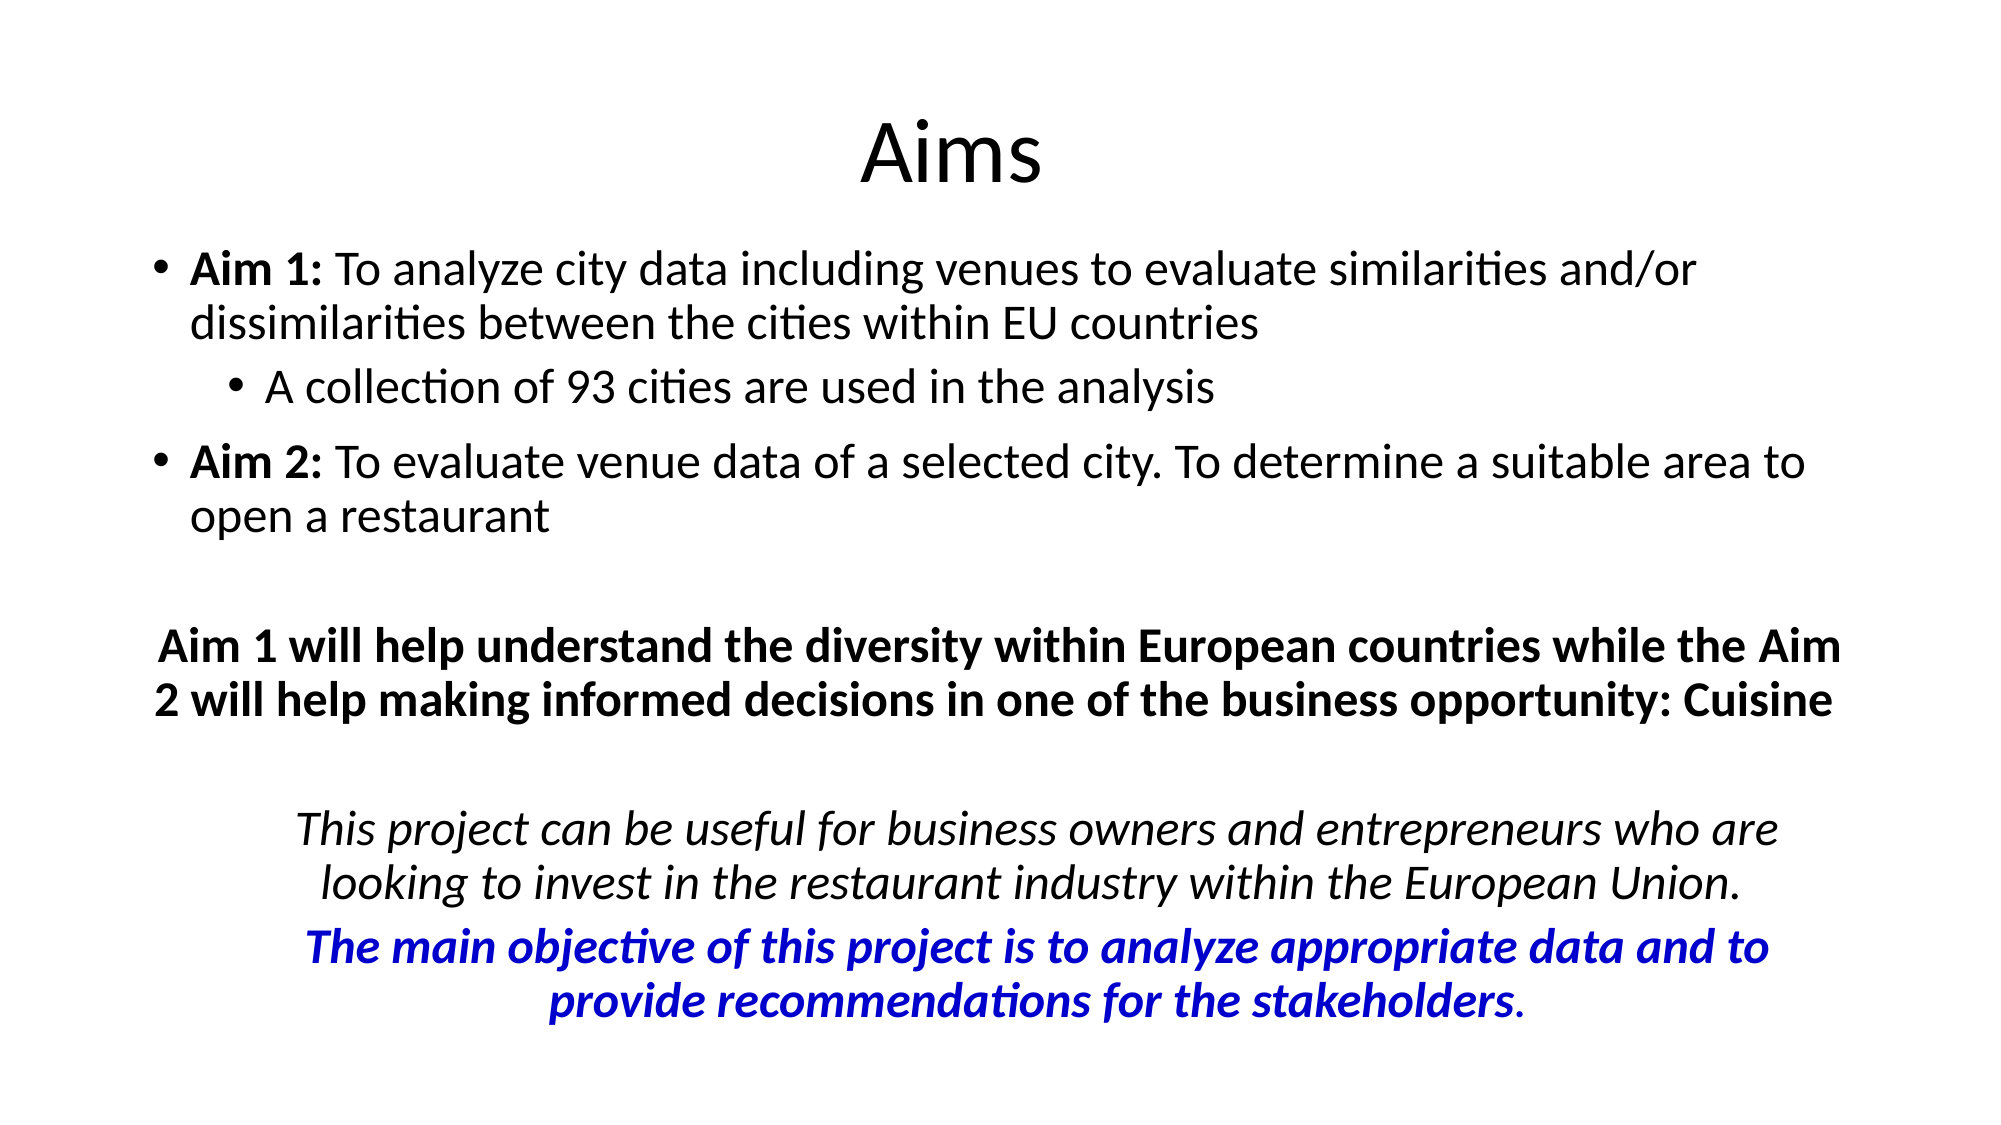

# Aims
Aim 1: To analyze city data including venues to evaluate similarities and/or dissimilarities between the cities within EU countries
A collection of 93 cities are used in the analysis
Aim 2: To evaluate venue data of a selected city. To determine a suitable area to open a restaurant

Aim 1 will help understand the diversity within European countries while the Aim 2 will help making informed decisions in one of the business opportunity: Cuisine

This project can be useful for business owners and entrepreneurs who are looking to invest in the restaurant industry within the European Union.
The main objective of this project is to analyze appropriate data and to provide recommendations for the stakeholders.